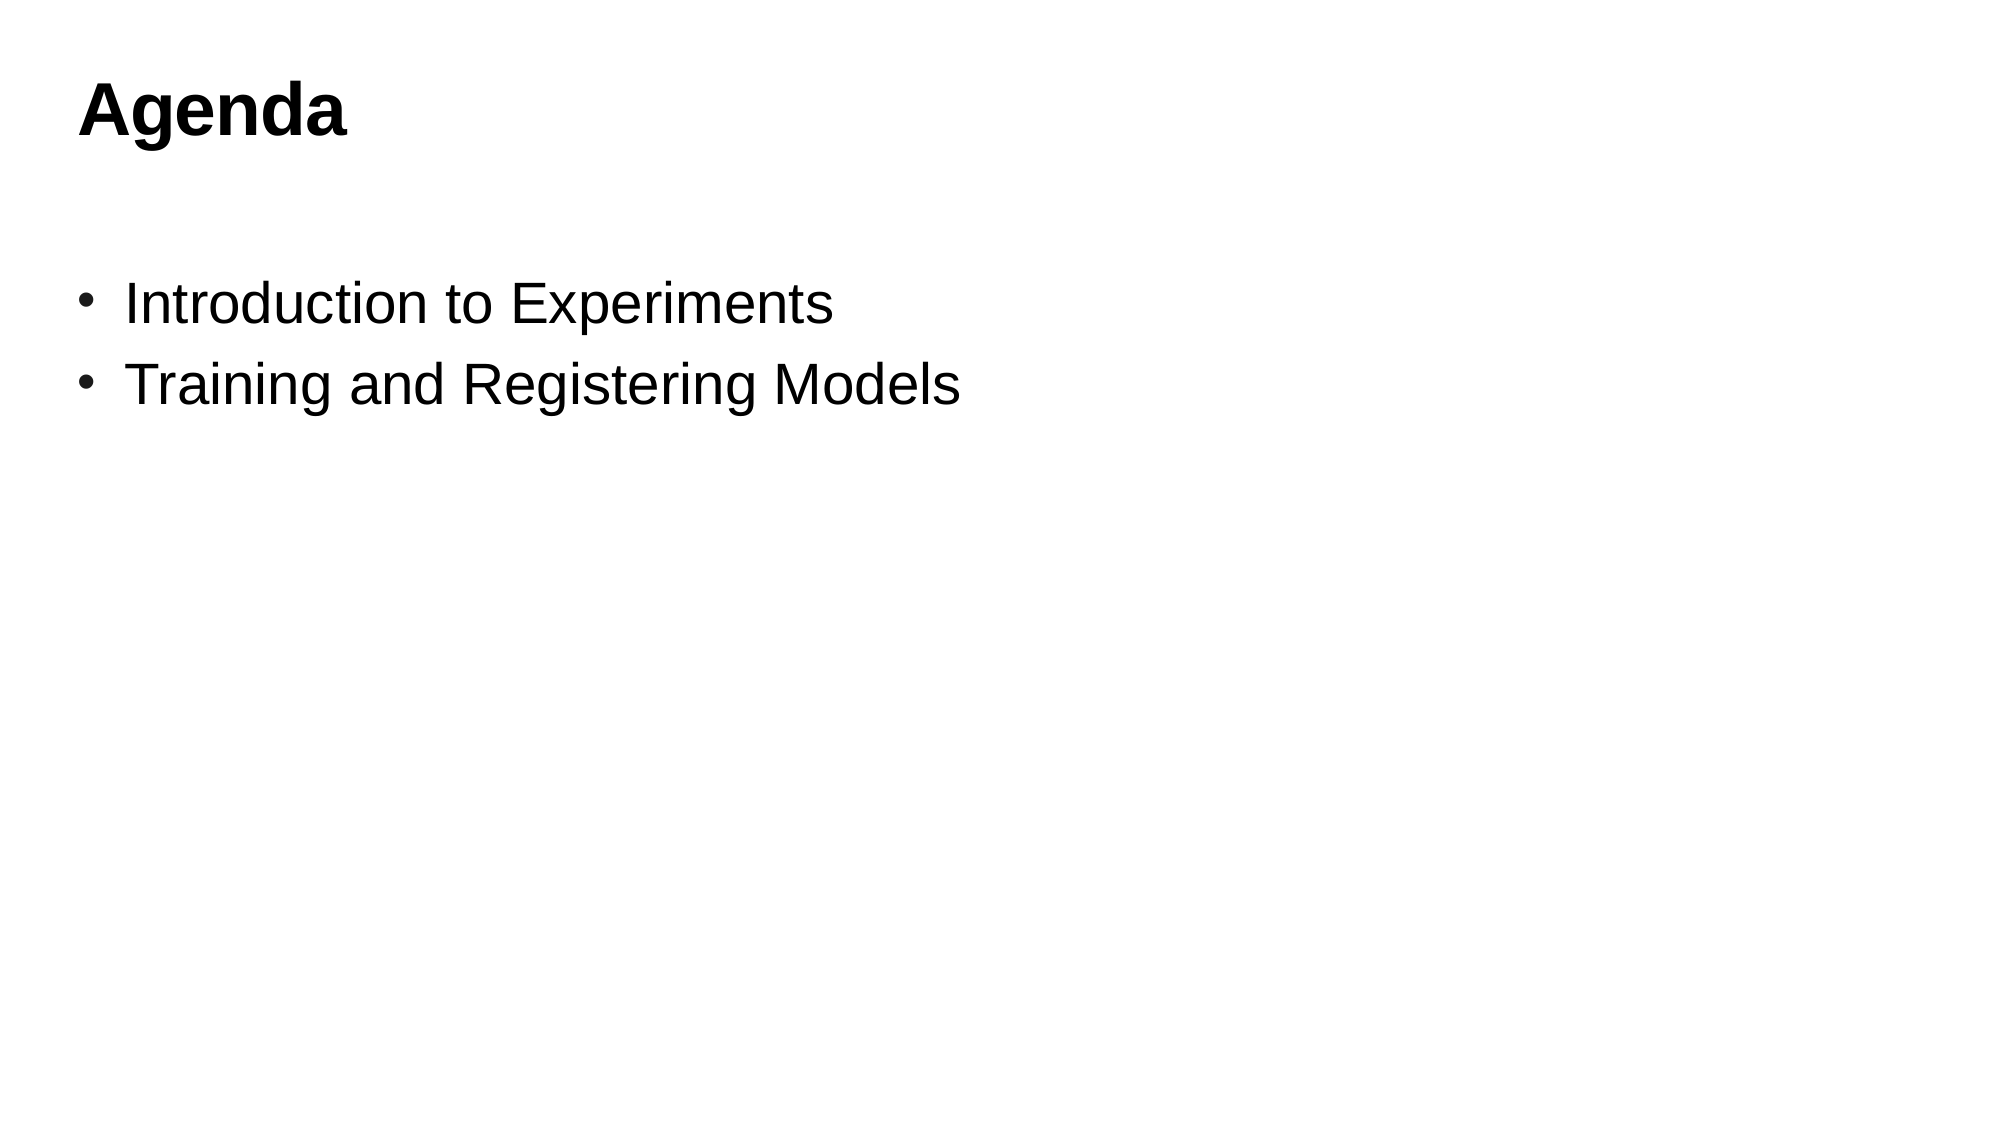

# Agenda
Introduction to Experiments
Training and Registering Models